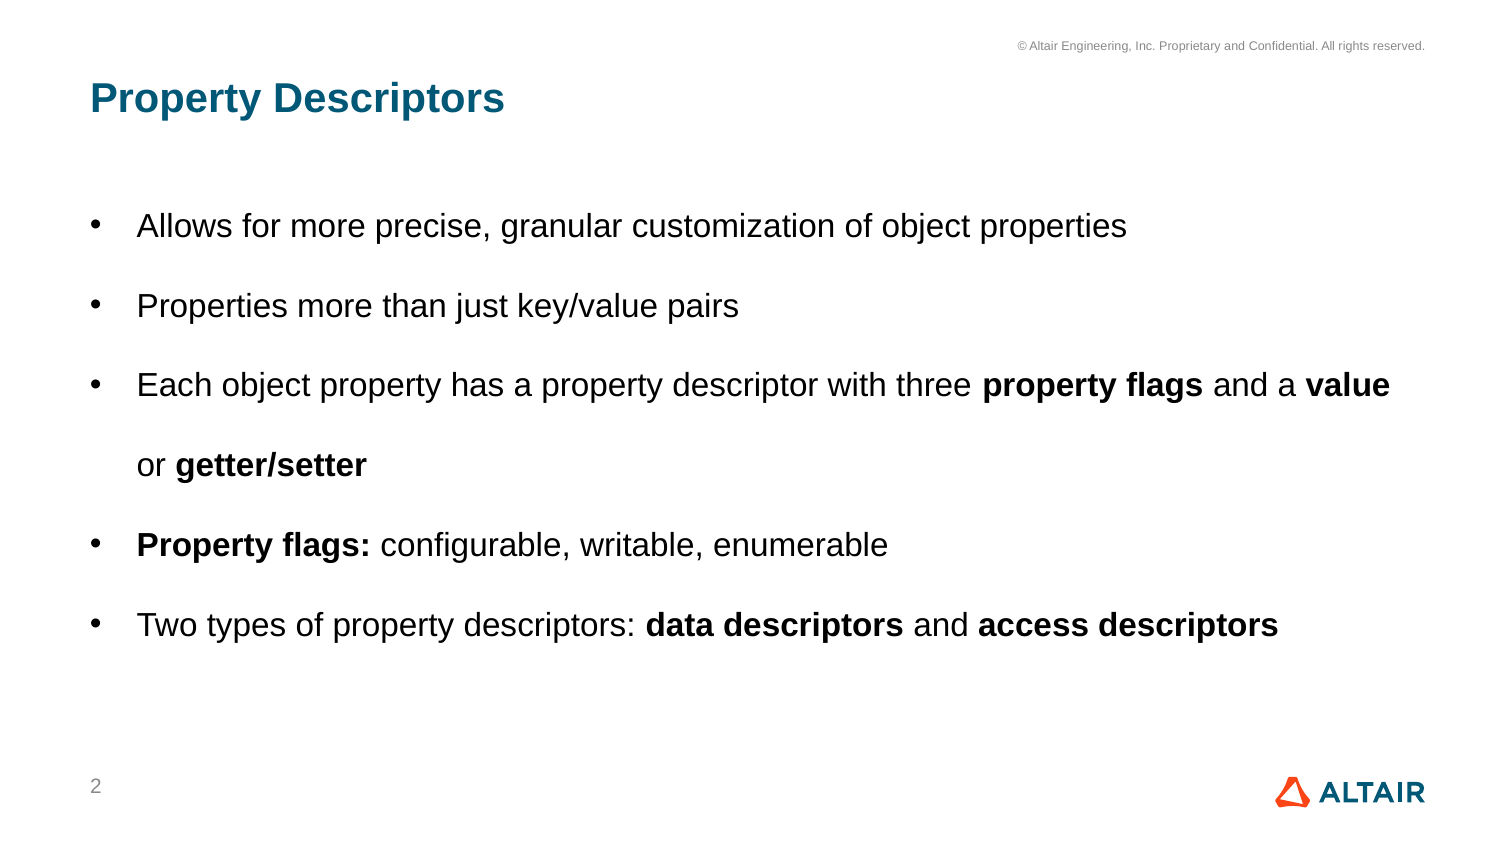

# Property Descriptors
Allows for more precise, granular customization of object properties
Properties more than just key/value pairs
Each object property has a property descriptor with three property flags and a value or getter/setter
Property flags: configurable, writable, enumerable
Two types of property descriptors: data descriptors and access descriptors
2